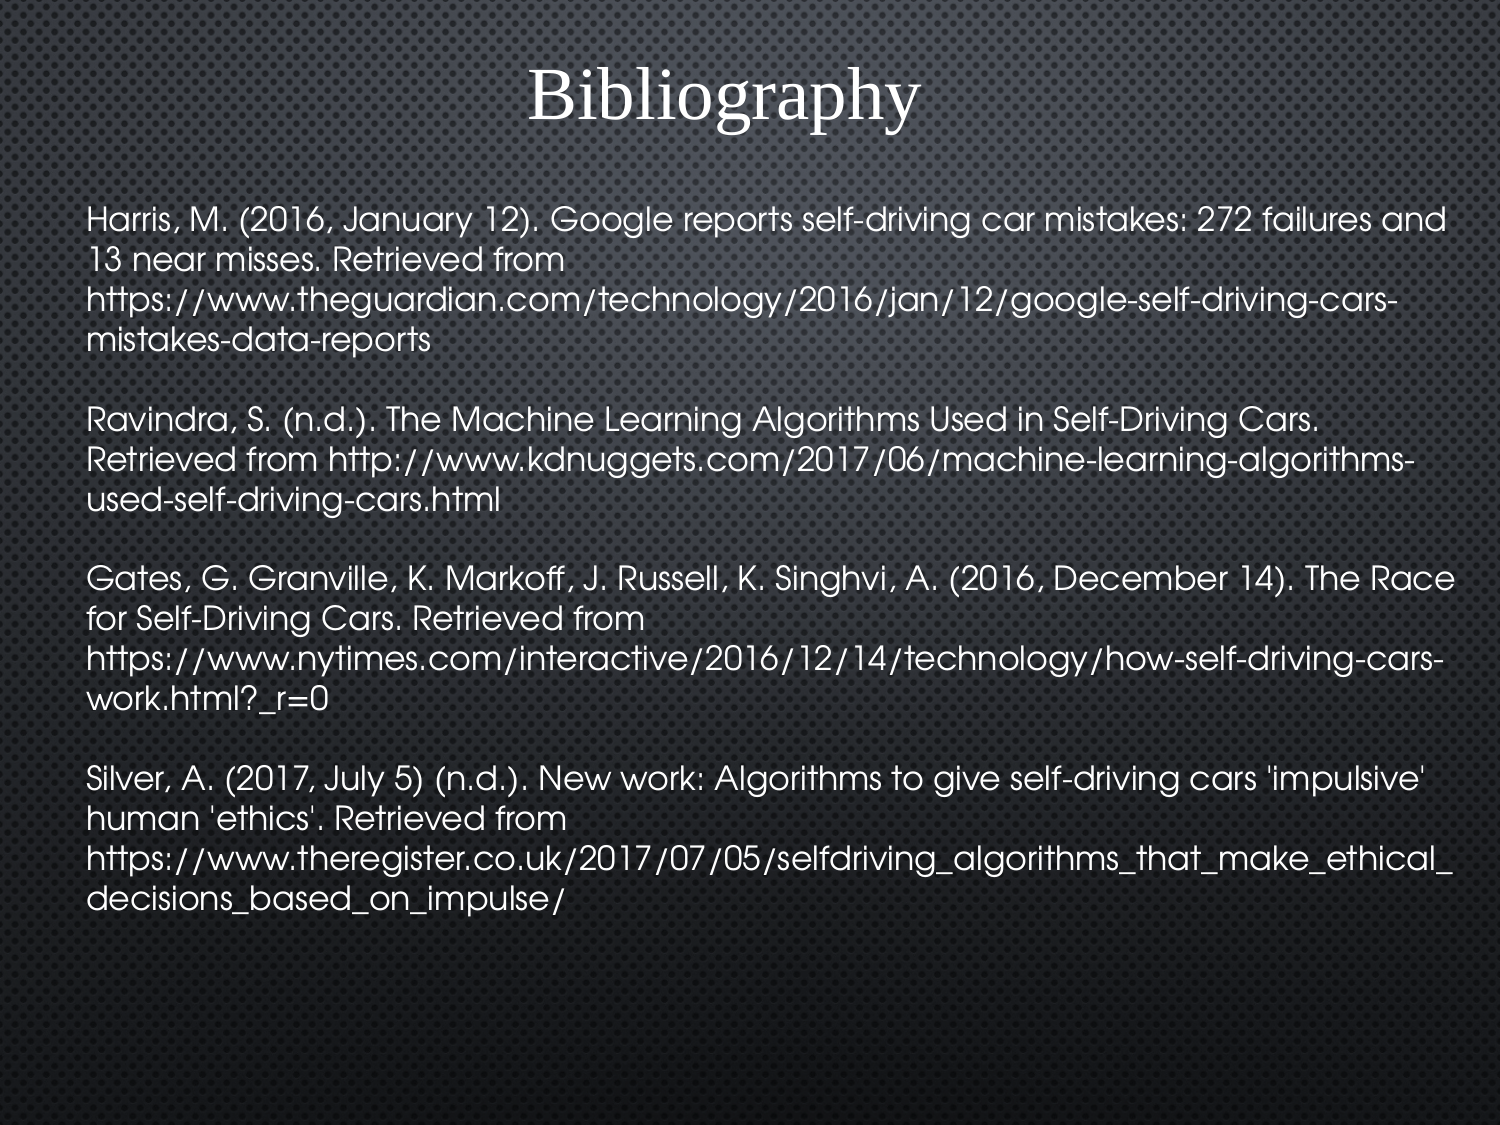

Bibliography

Harris, M. (2016, January 12). Google reports self-driving car mistakes: 272 failures and 13 near misses. Retrieved from https://www.theguardian.com/technology/2016/jan/12/google-self-driving-cars-mistakes-data-reports

Ravindra, S. (n.d.). The Machine Learning Algorithms Used in Self-Driving Cars. Retrieved from http://www.kdnuggets.com/2017/06/machine-learning-algorithms-used-self-driving-cars.html

Gates, G. Granville, K. Markoff, J. Russell, K. Singhvi, A. (2016, December 14). The Race for Self-Driving Cars. Retrieved from https://www.nytimes.com/interactive/2016/12/14/technology/how-self-driving-cars-work.html?_r=0

Silver, A. (2017, July 5) (n.d.). New work: Algorithms to give self-driving cars 'impulsive' human 'ethics'. Retrieved from https://www.theregister.co.uk/2017/07/05/selfdriving_algorithms_that_make_ethical_decisions_based_on_impulse/